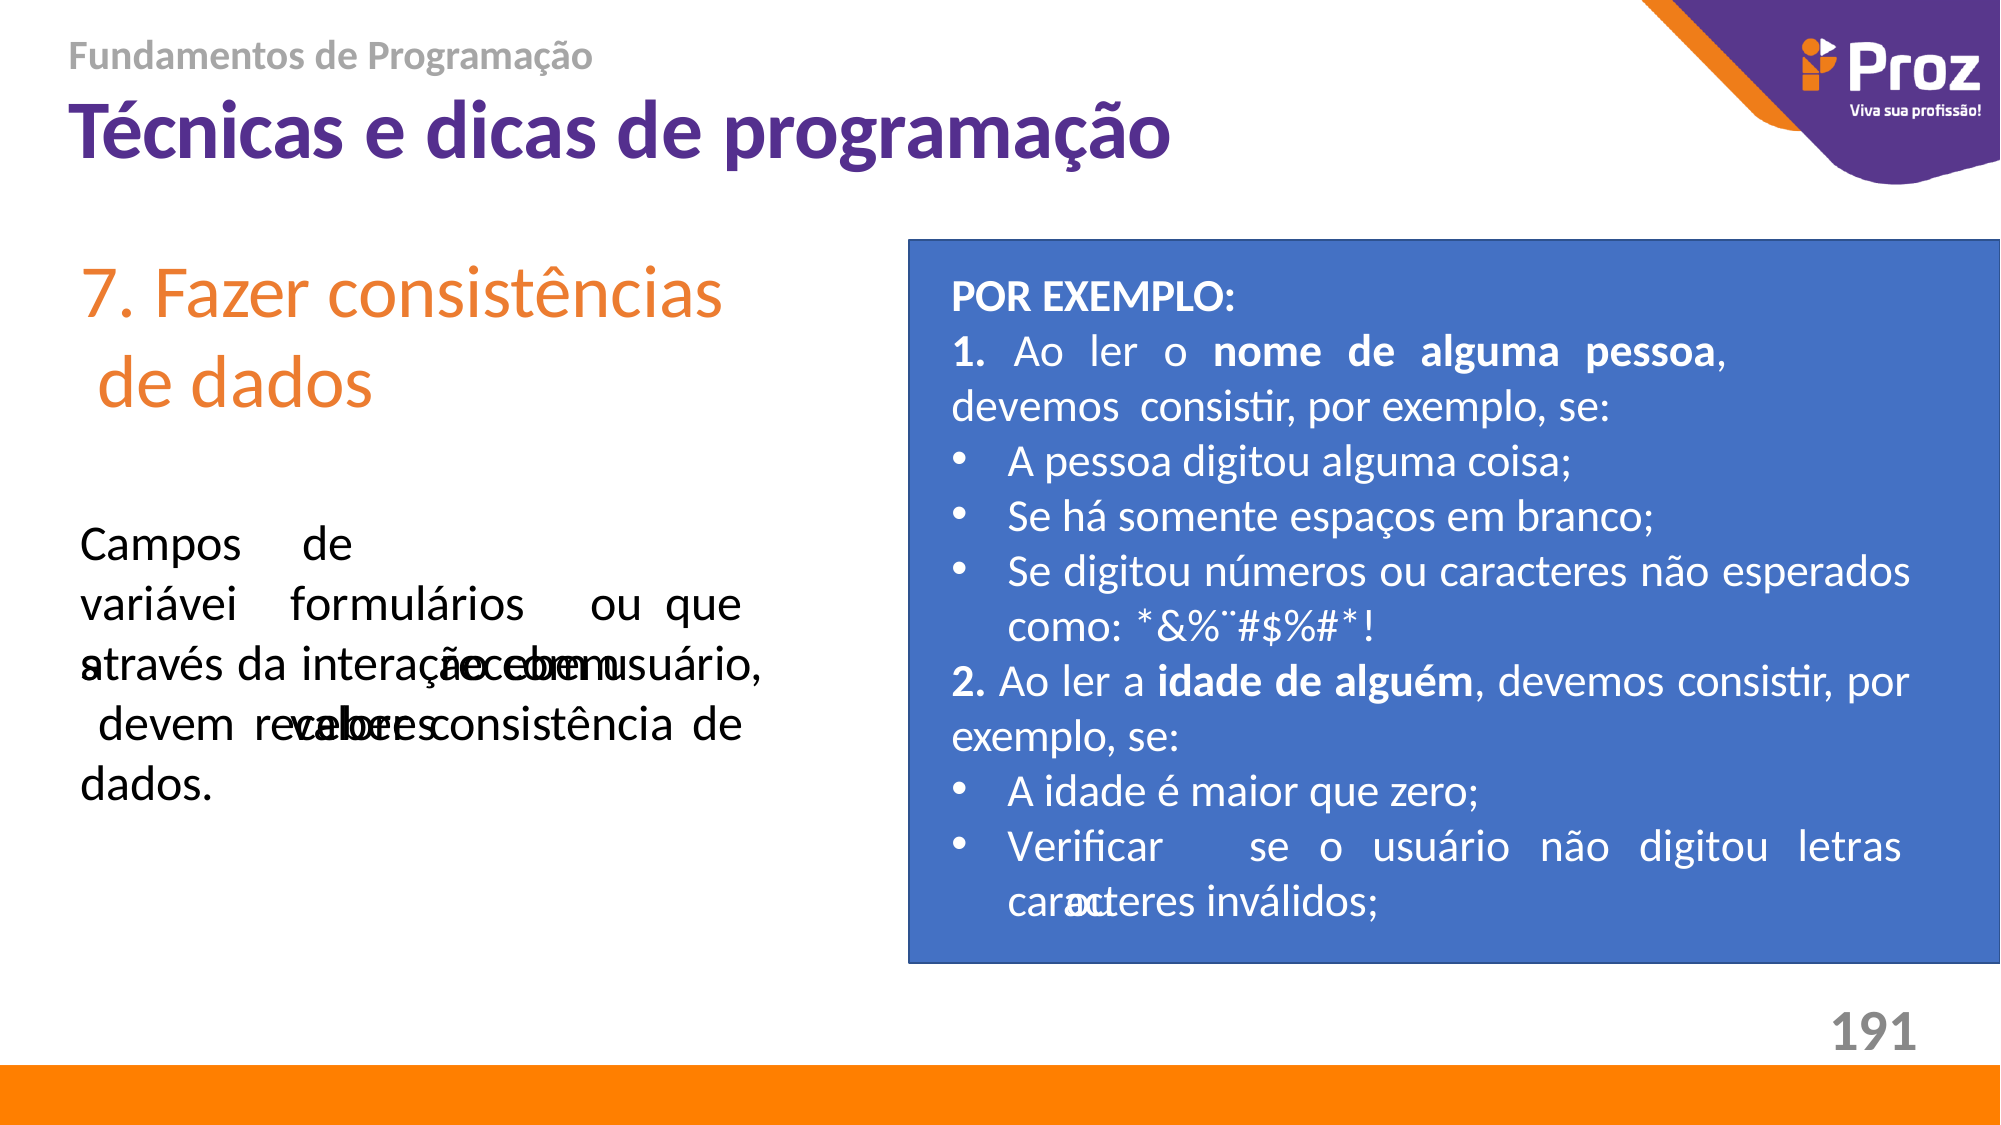

Fundamentos de Programação
# Técnicas e dicas de programação
7. Fazer consistências  de dados
POR EXEMPLO:
1.	Ao	ler	o	nome	de	alguma	pessoa,	devemos  consistir, por exemplo, se:
A pessoa digitou alguma coisa;
Se há somente espaços em branco;
Se digitou números ou caracteres não esperados  como: *&%¨#$%#*!
Campos  variáveis
de		formulários	ou  que	recebem	valores
através da interação com usuário,  devem receber consistência de  dados.
2. Ao ler a idade de alguém, devemos consistir, por
exemplo, se:
A idade é maior que zero;
Verificar	se	o	usuário	não	digitou	letras	ou
caracteres inválidos;
191